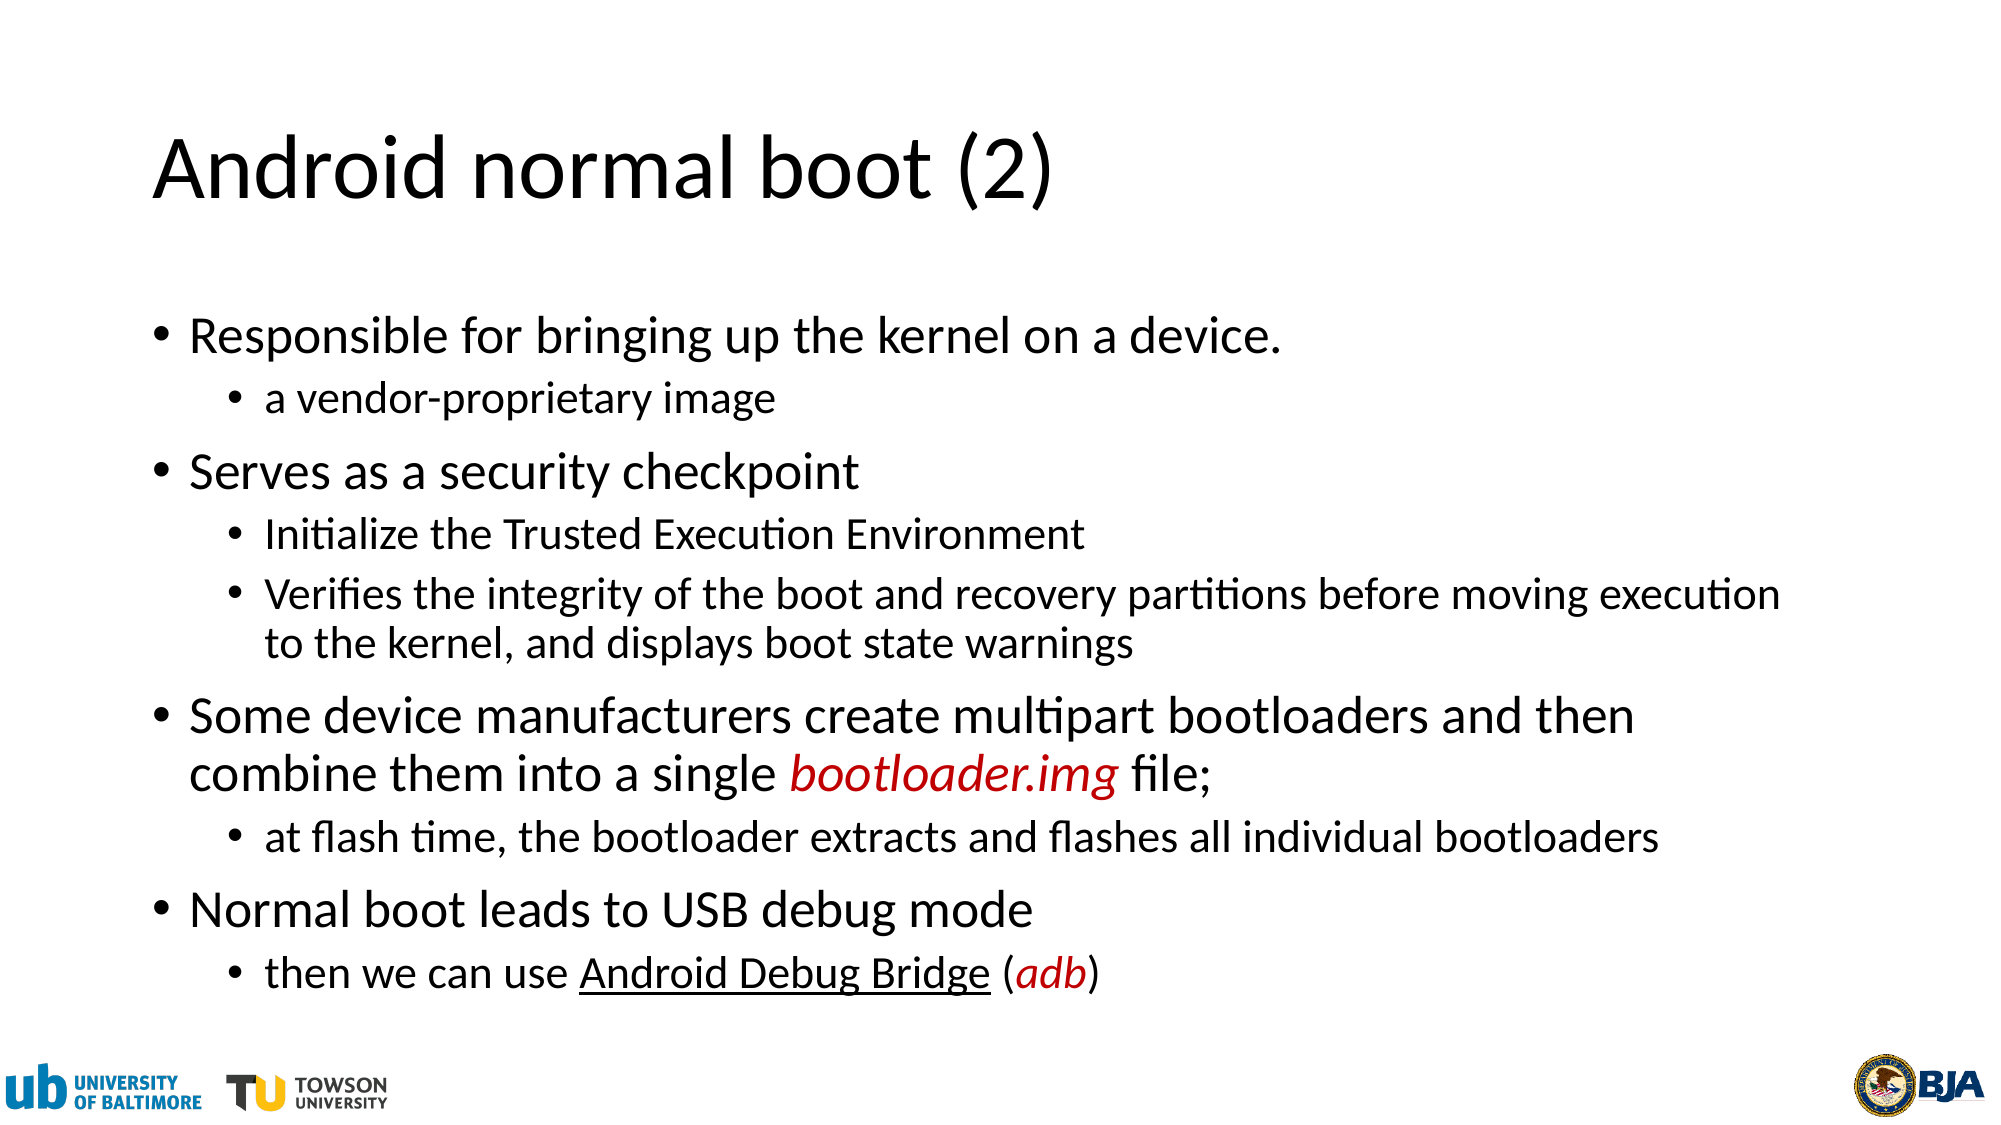

# Android normal boot (2)
Responsible for bringing up the kernel on a device.
a vendor-proprietary image
Serves as a security checkpoint
Initialize the Trusted Execution Environment
Verifies the integrity of the boot and recovery partitions before moving execution to the kernel, and displays boot state warnings
Some device manufacturers create multipart bootloaders and then combine them into a single bootloader.img file;
at flash time, the bootloader extracts and flashes all individual bootloaders
Normal boot leads to USB debug mode
then we can use Android Debug Bridge (adb)